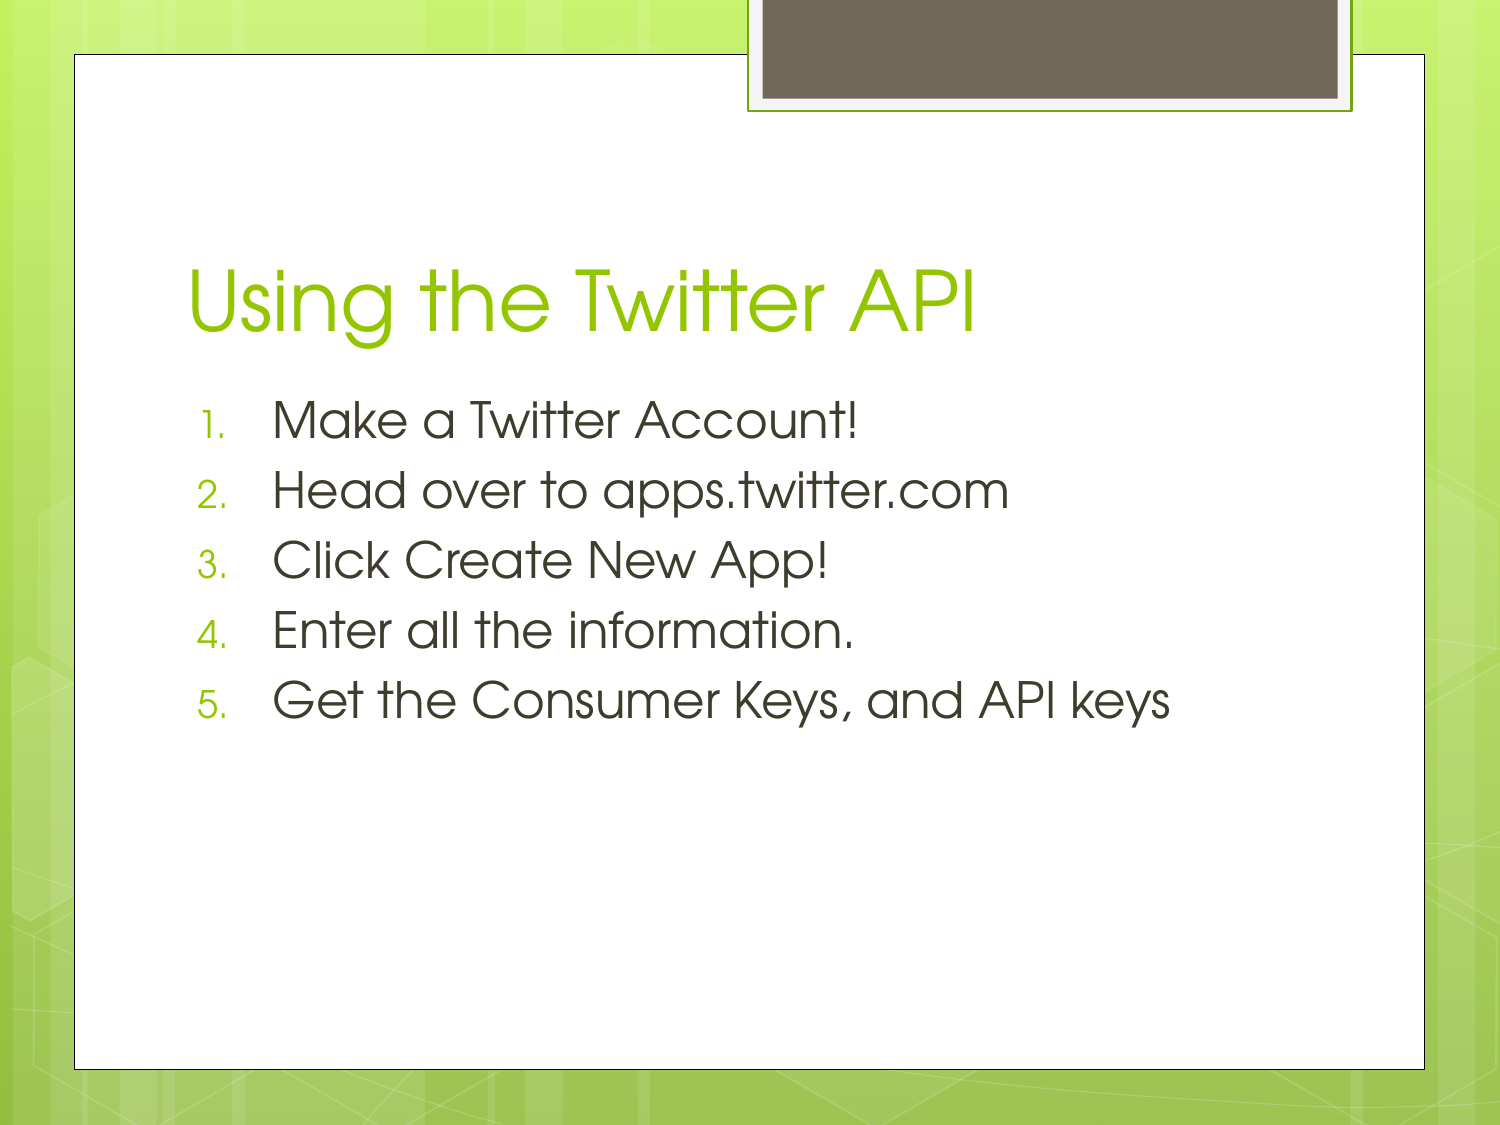

# Using the Twitter API
Make a Twitter Account!
Head over to apps.twitter.com
Click Create New App!
Enter all the information.
Get the Consumer Keys, and API keys